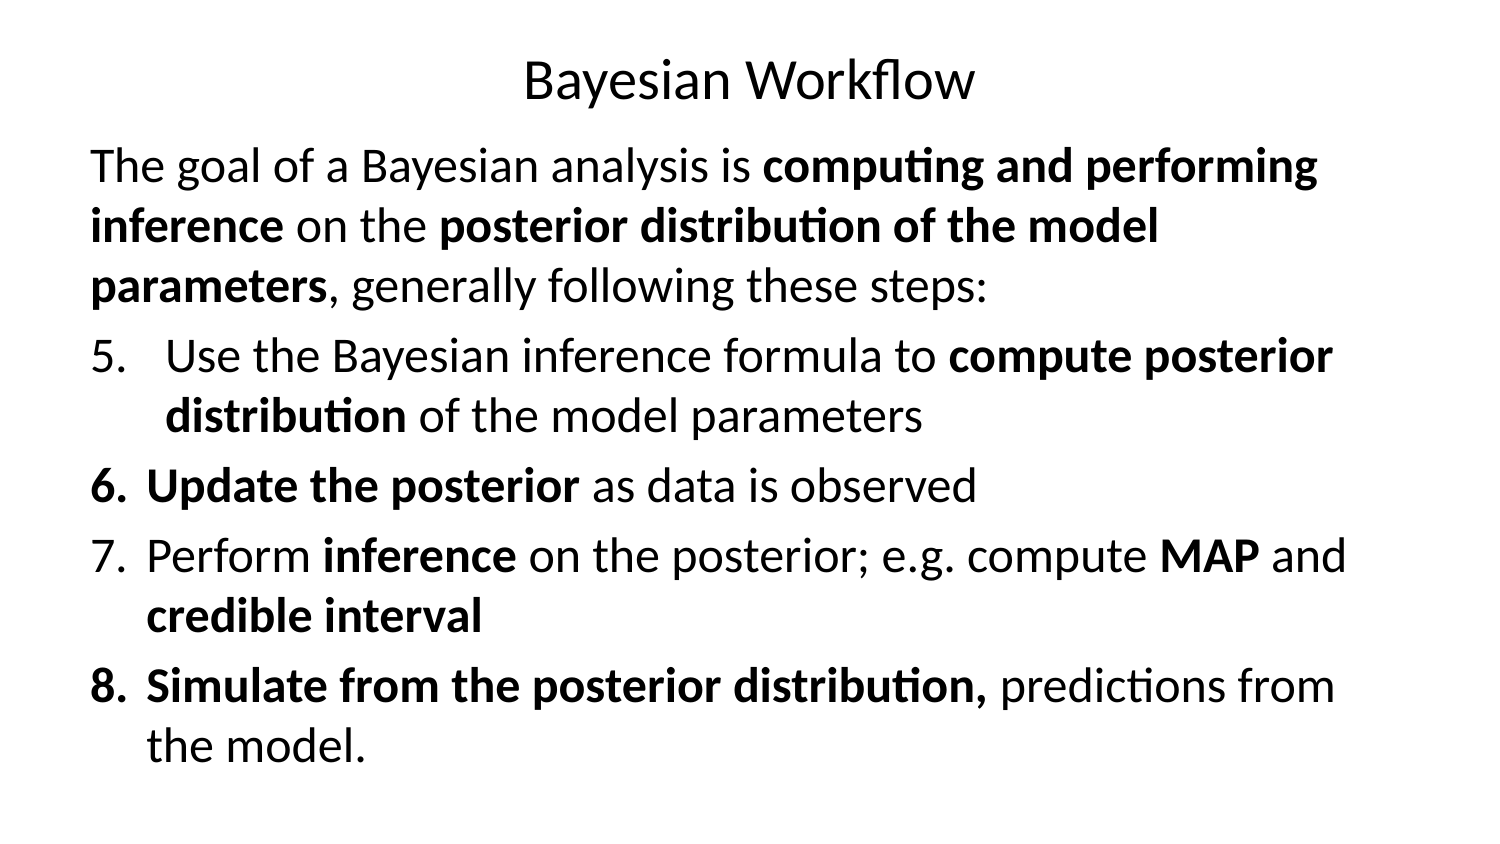

# Bayesian Workflow
The goal of a Bayesian analysis is computing and performing inference on the posterior distribution of the model parameters, generally following these steps:
Use the Bayesian inference formula to compute posterior distribution of the model parameters
Update the posterior as data is observed
Perform inference on the posterior; e.g. compute MAP and credible interval
Simulate from the posterior distribution, predictions from the model.